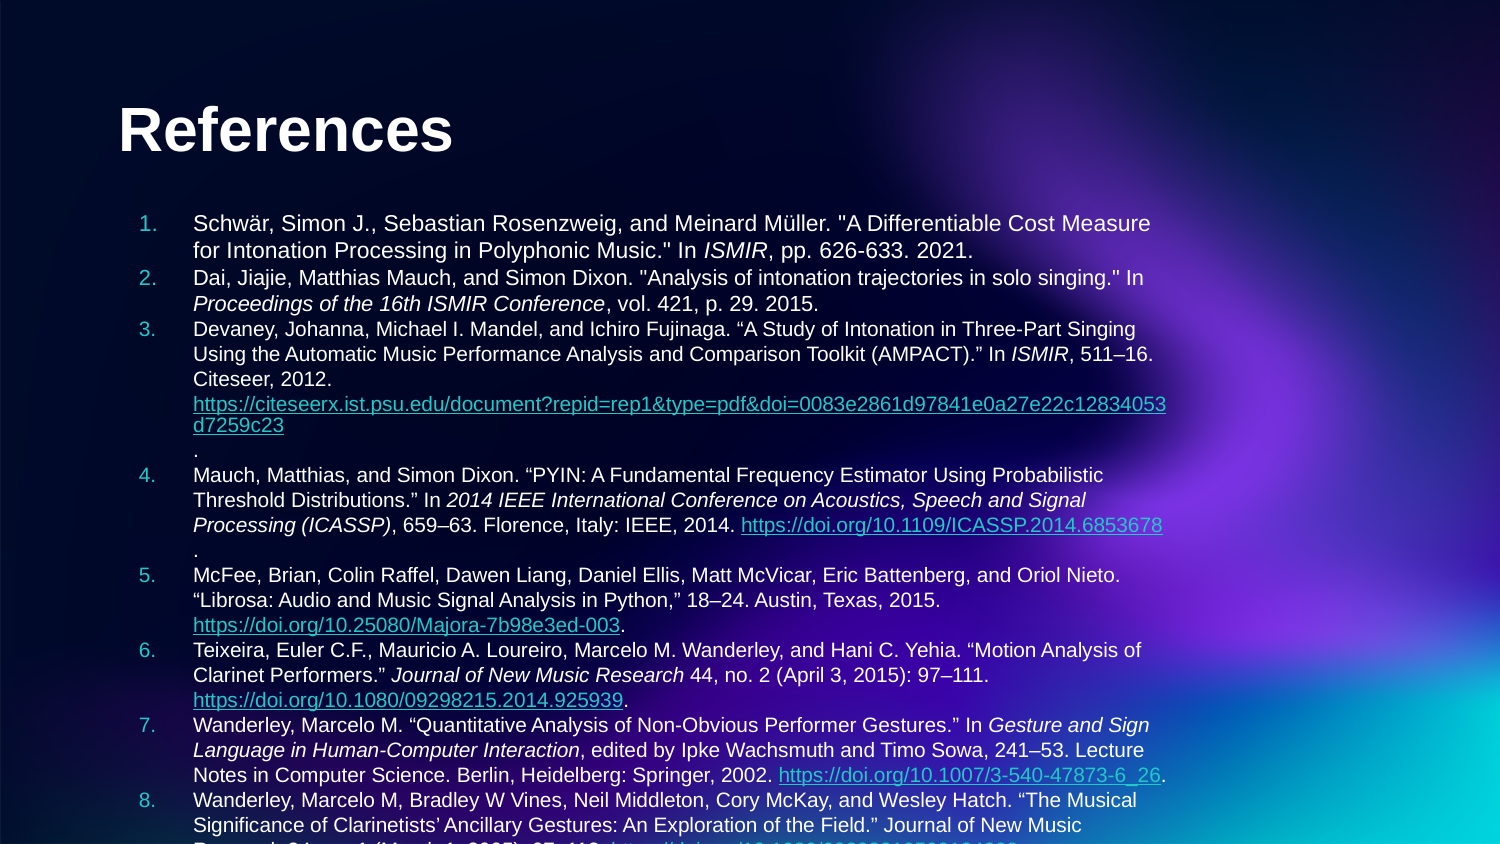

# References
Schwär, Simon J., Sebastian Rosenzweig, and Meinard Müller. "A Differentiable Cost Measure for Intonation Processing in Polyphonic Music." In ISMIR, pp. 626-633. 2021.
Dai, Jiajie, Matthias Mauch, and Simon Dixon. "Analysis of intonation trajectories in solo singing." In Proceedings of the 16th ISMIR Conference, vol. 421, p. 29. 2015.
Devaney, Johanna, Michael I. Mandel, and Ichiro Fujinaga. “A Study of Intonation in Three-Part Singing Using the Automatic Music Performance Analysis and Comparison Toolkit (AMPACT).” In ISMIR, 511–16. Citeseer, 2012. https://citeseerx.ist.psu.edu/document?repid=rep1&type=pdf&doi=0083e2861d97841e0a27e22c12834053d7259c23.
Mauch, Matthias, and Simon Dixon. “PYIN: A Fundamental Frequency Estimator Using Probabilistic Threshold Distributions.” In 2014 IEEE International Conference on Acoustics, Speech and Signal Processing (ICASSP), 659–63. Florence, Italy: IEEE, 2014. https://doi.org/10.1109/ICASSP.2014.6853678.
McFee, Brian, Colin Raffel, Dawen Liang, Daniel Ellis, Matt McVicar, Eric Battenberg, and Oriol Nieto. “Librosa: Audio and Music Signal Analysis in Python,” 18–24. Austin, Texas, 2015. https://doi.org/10.25080/Majora-7b98e3ed-003.
Teixeira, Euler C.F., Mauricio A. Loureiro, Marcelo M. Wanderley, and Hani C. Yehia. “Motion Analysis of Clarinet Performers.” Journal of New Music Research 44, no. 2 (April 3, 2015): 97–111. https://doi.org/10.1080/09298215.2014.925939.
Wanderley, Marcelo M. “Quantitative Analysis of Non-Obvious Performer Gestures.” In Gesture and Sign Language in Human-Computer Interaction, edited by Ipke Wachsmuth and Timo Sowa, 241–53. Lecture Notes in Computer Science. Berlin, Heidelberg: Springer, 2002. https://doi.org/10.1007/3-540-47873-6_26.
Wanderley, Marcelo M, Bradley W Vines, Neil Middleton, Cory McKay, and Wesley Hatch. “The Musical Significance of Clarinetists’ Ancillary Gestures: An Exploration of the Field.” Journal of New Music Research 34, no. 1 (March 1, 2005): 97–113. https://doi.org/10.1080/09298210500124208.